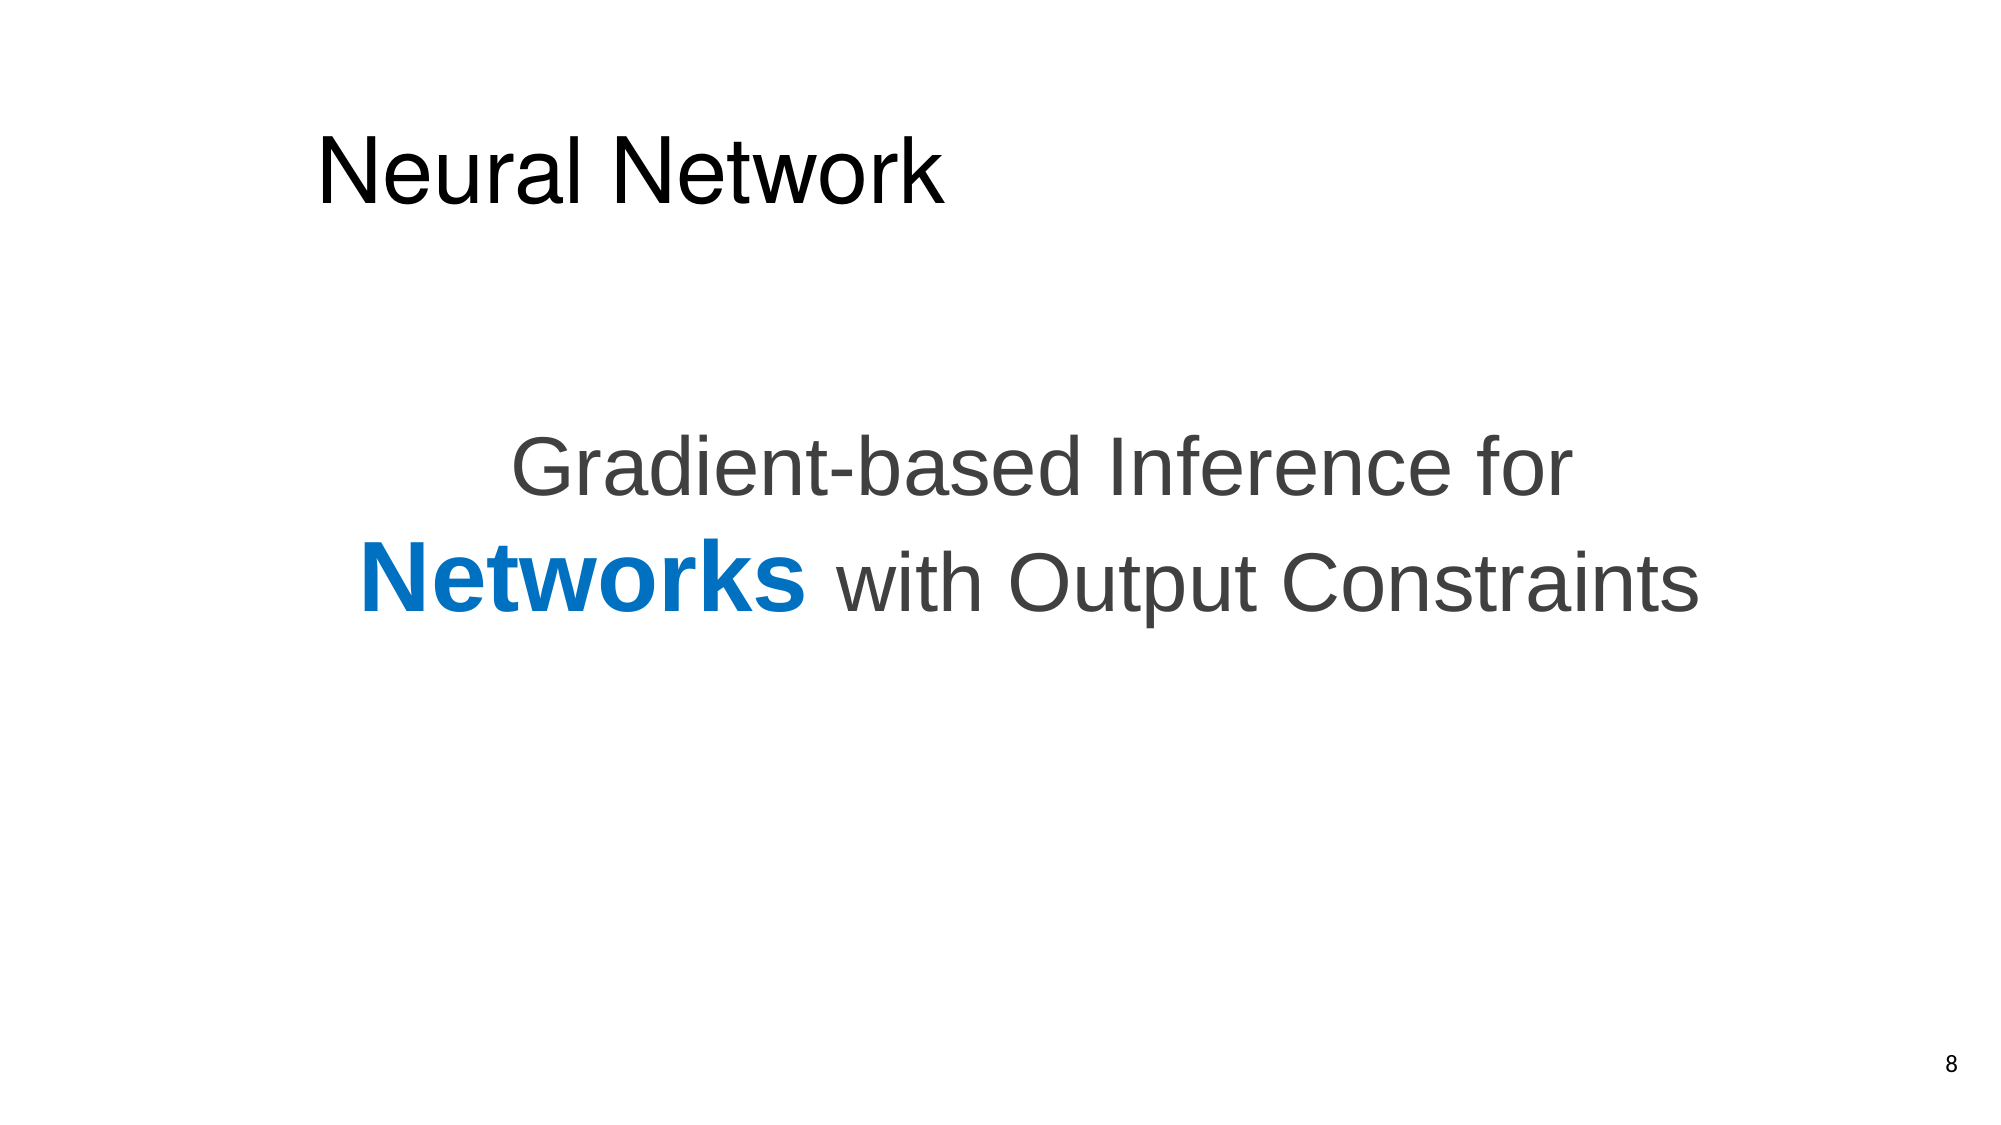

# Neural Network
Gradient-based Inference for Networks with Output Constraints

8